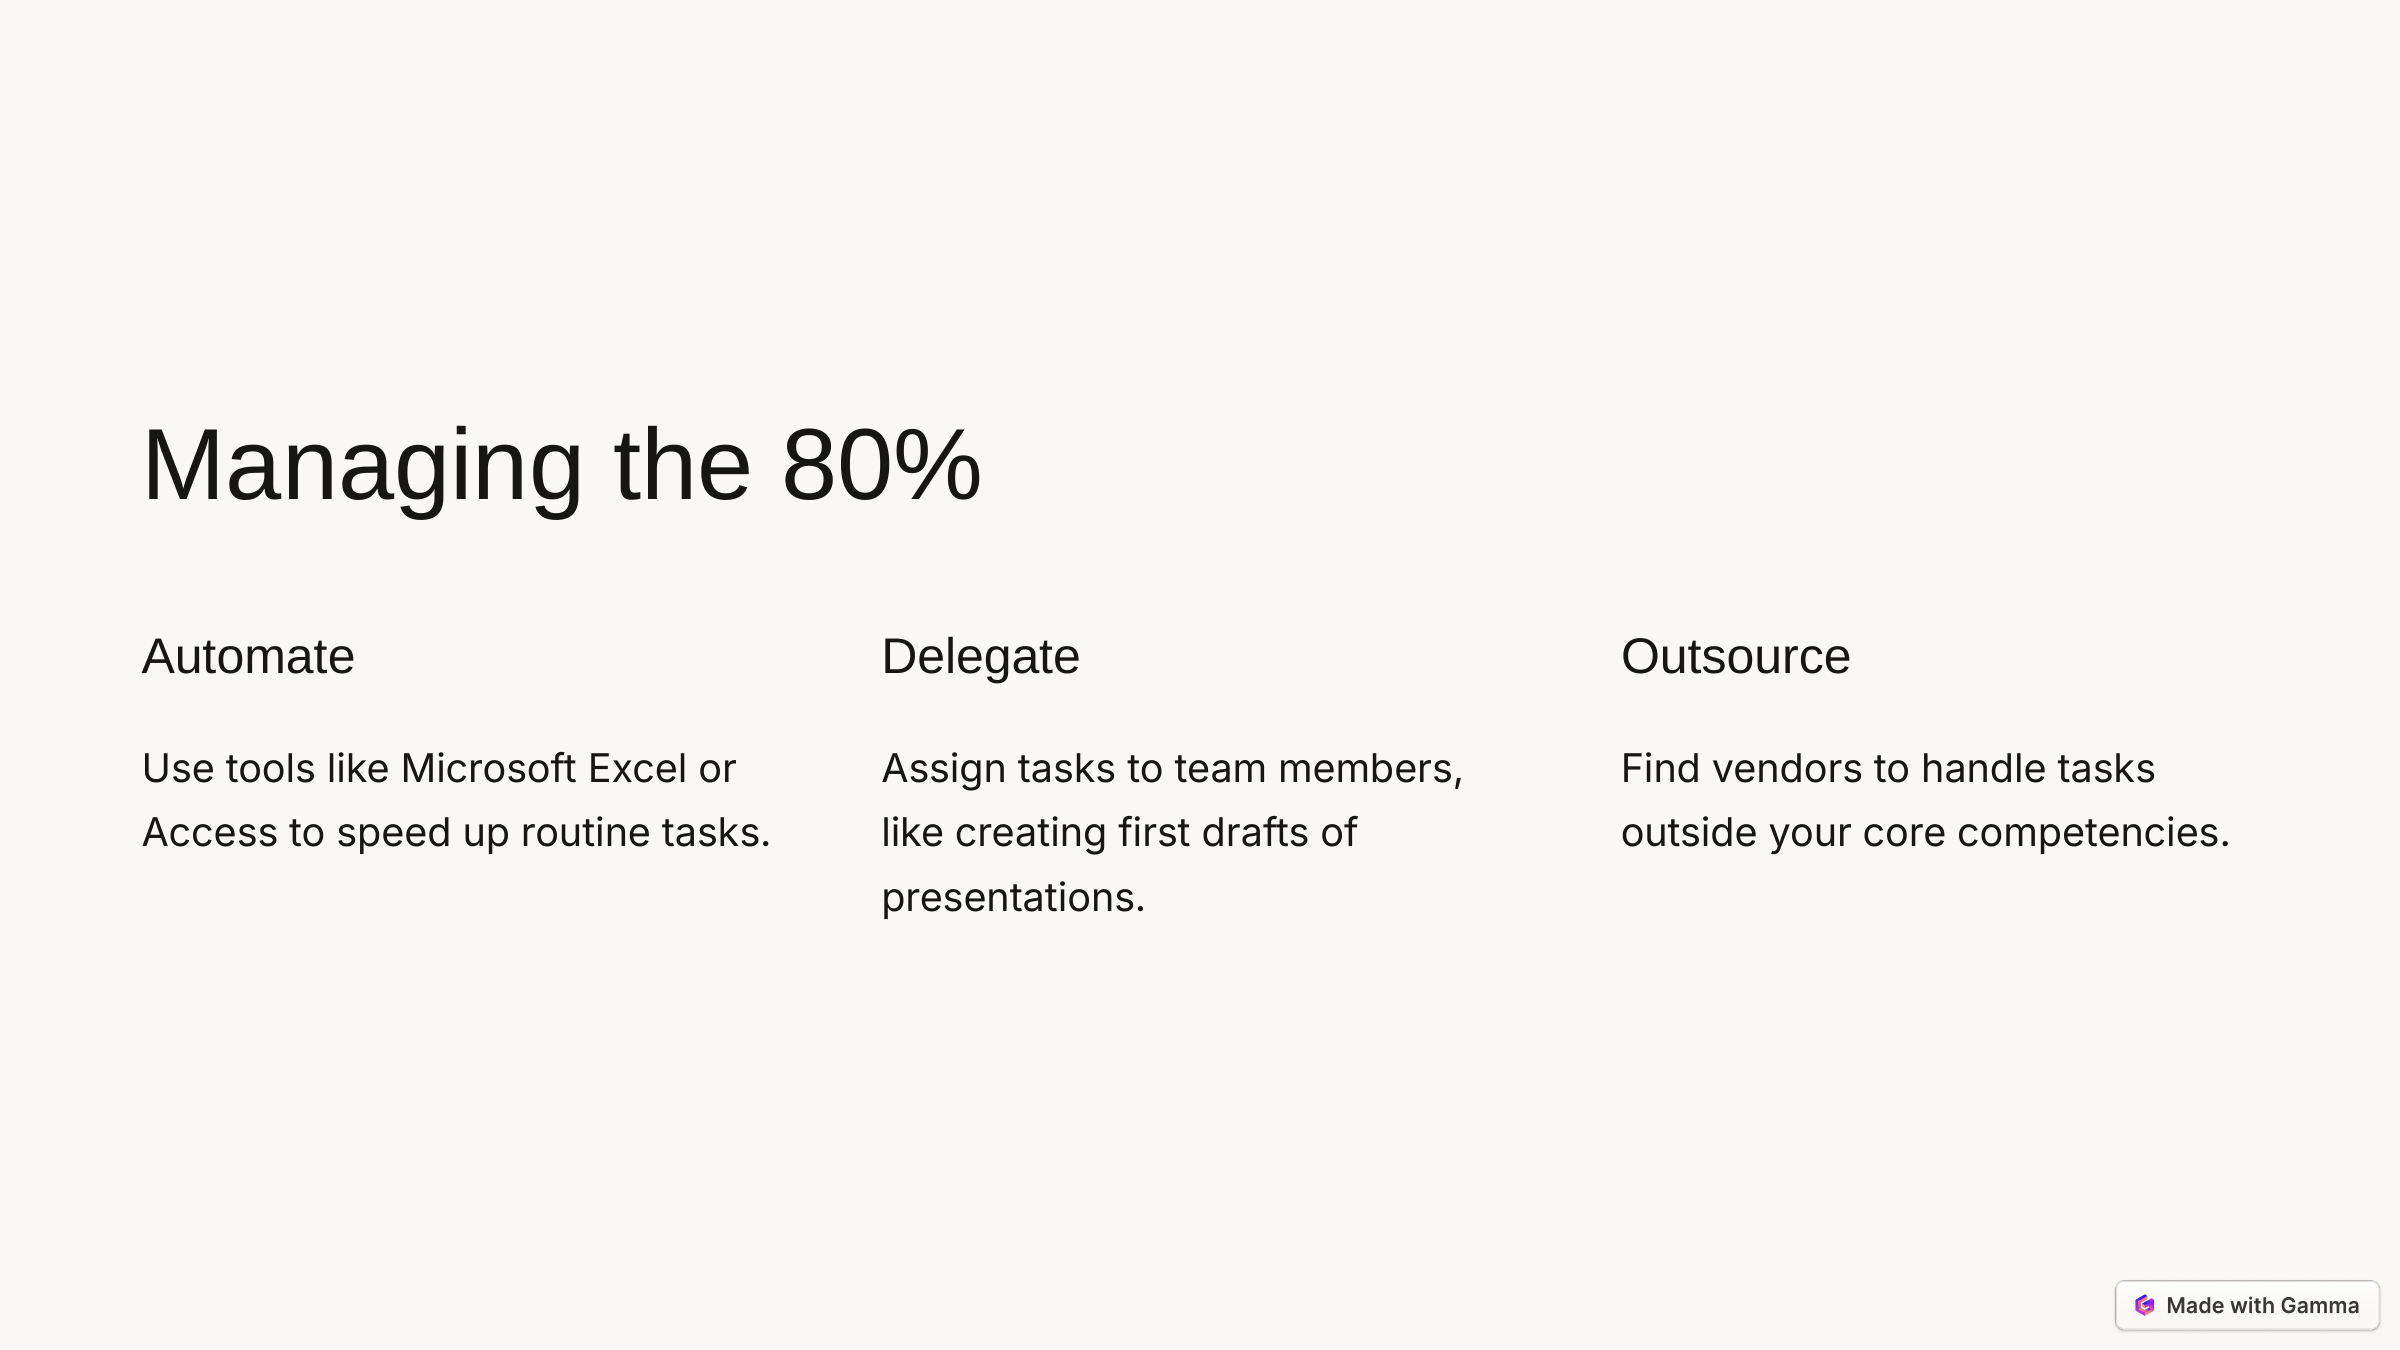

Managing the 80%
Automate
Delegate
Outsource
Use tools like Microsoft Excel or Access to speed up routine tasks.
Assign tasks to team members, like creating first drafts of presentations.
Find vendors to handle tasks outside your core competencies.